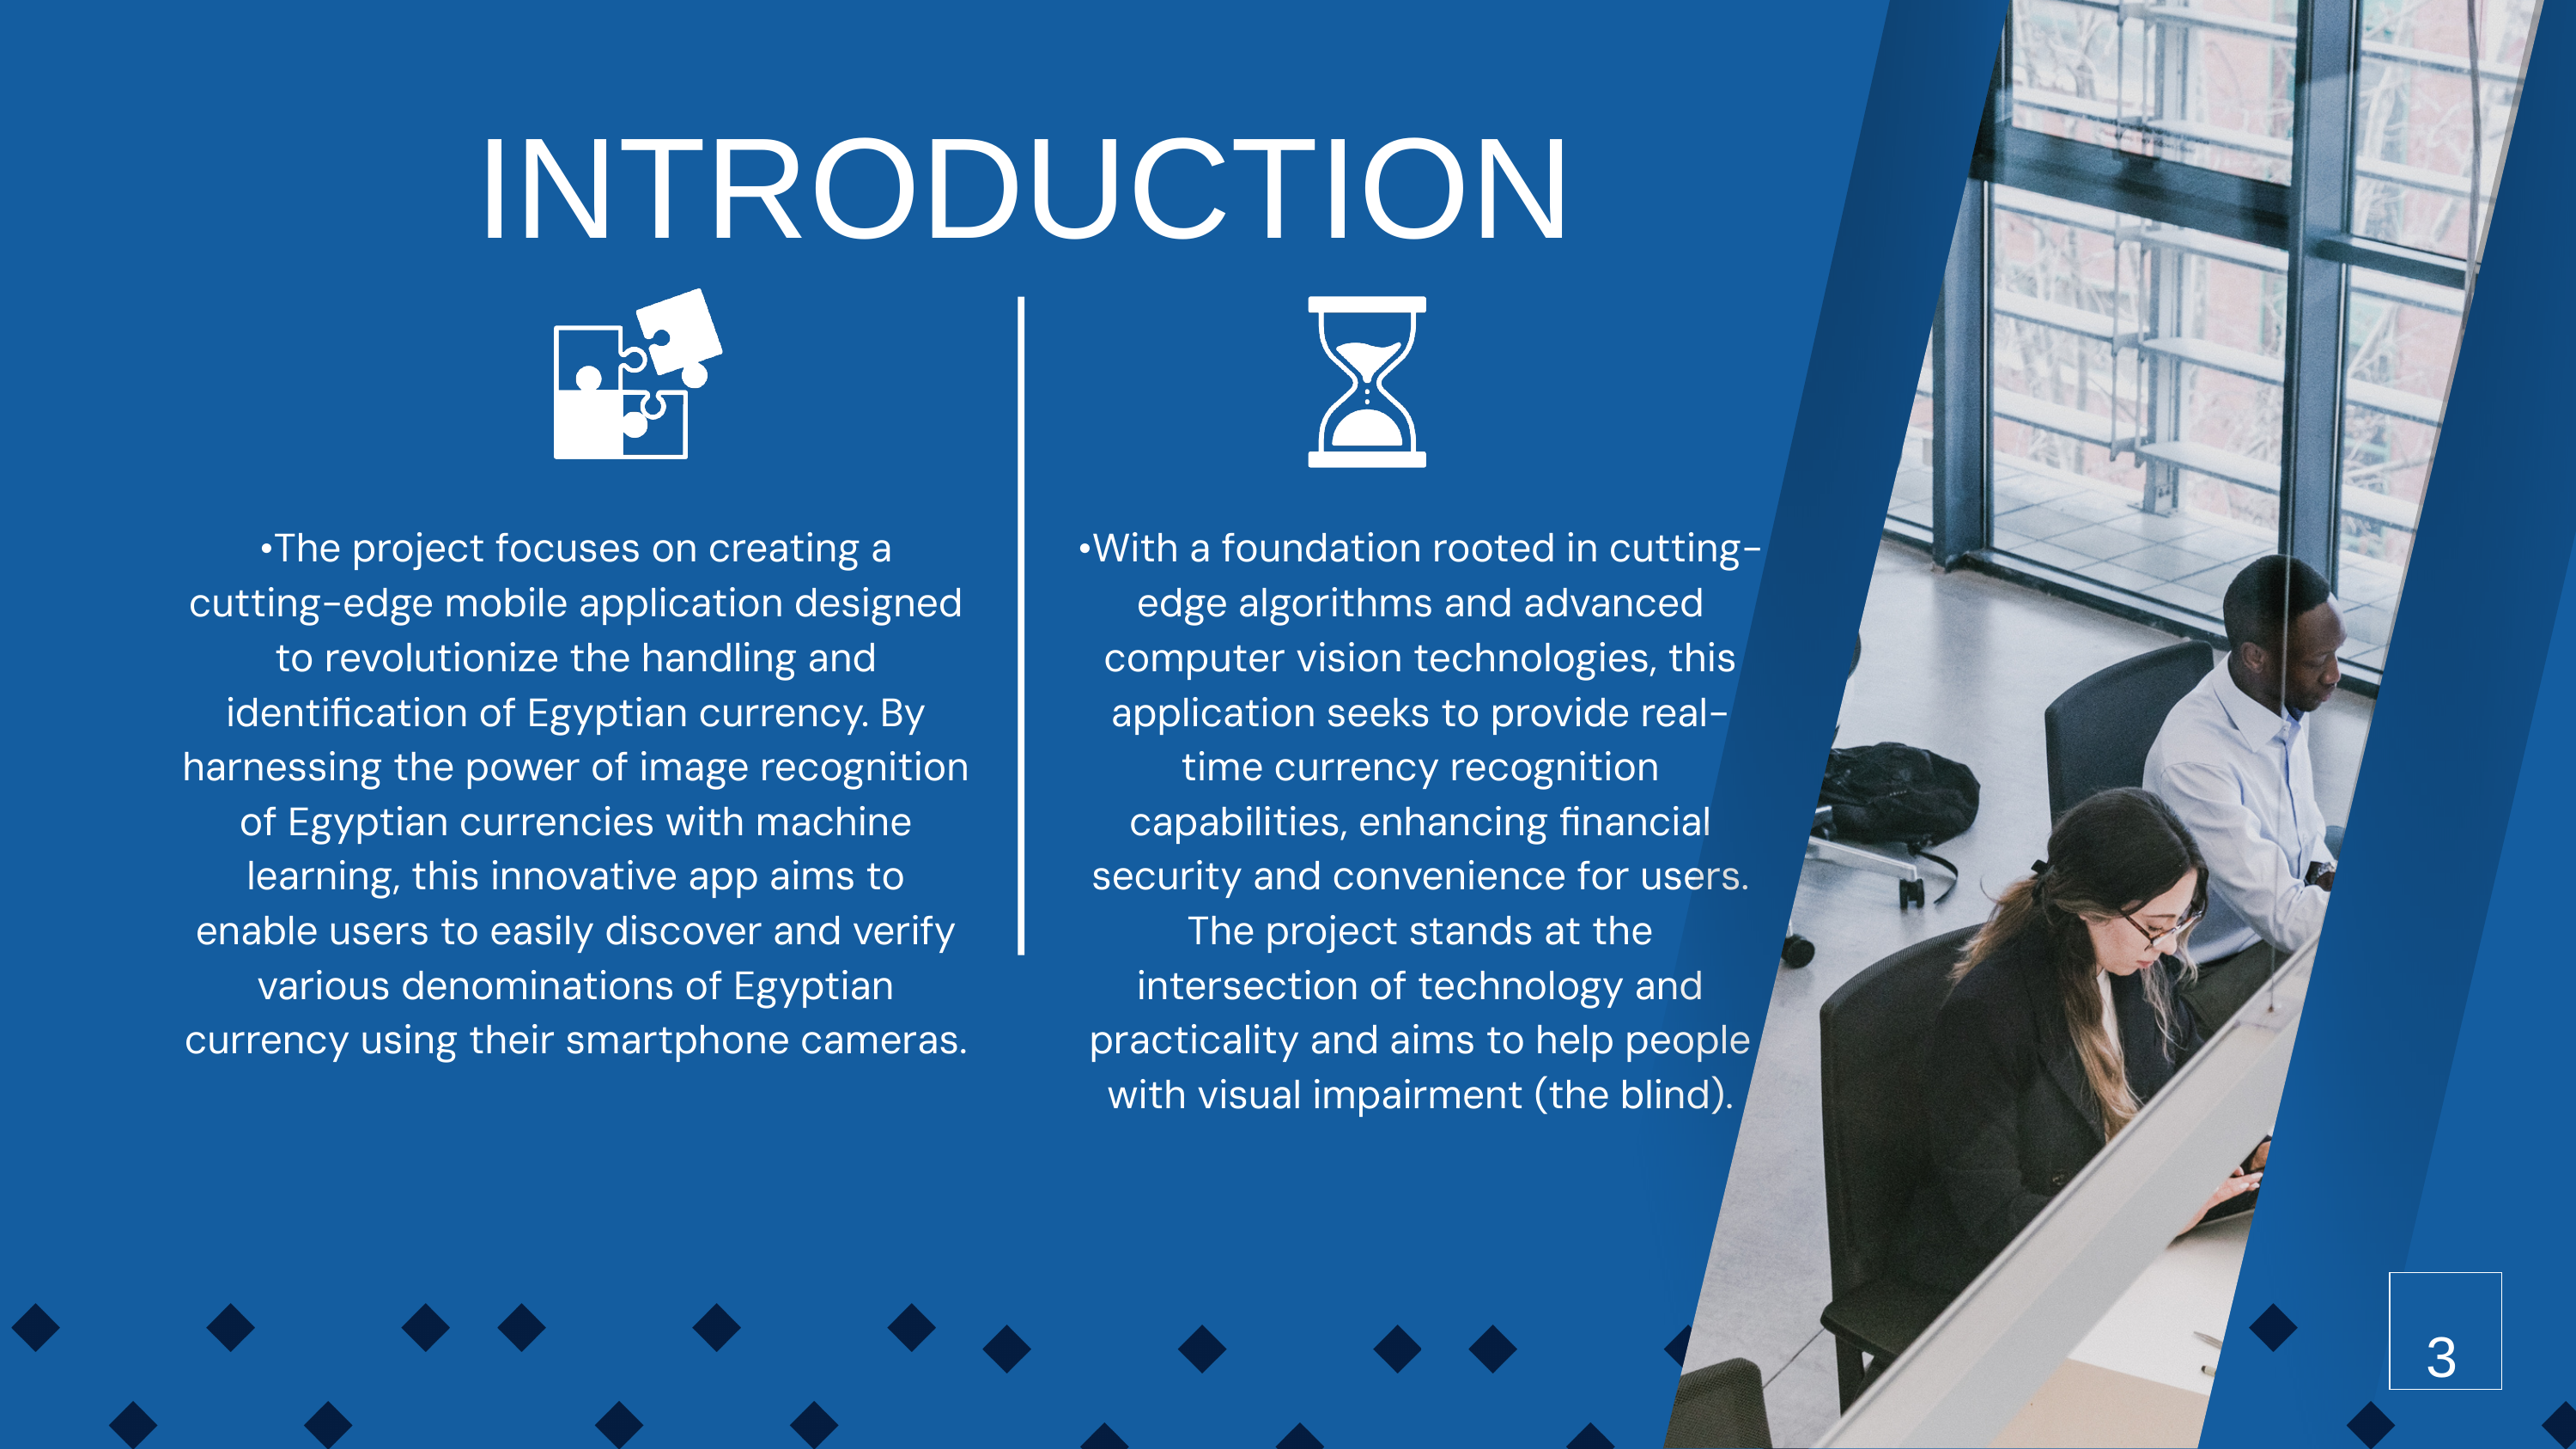

INTRODUCTION

•The project focuses on creating a cutting-edge mobile application designed to revolutionize the handling and identification of Egyptian currency. By harnessing the power of image recognition of Egyptian currencies with machine learning, this innovative app aims to enable users to easily discover and verify various denominations of Egyptian currency using their smartphone cameras.

•With a foundation rooted in cutting-edge algorithms and advanced computer vision technologies, this application seeks to provide real-time currency recognition capabilities, enhancing financial security and convenience for users. The project stands at the intersection of technology and practicality and aims to help people with visual impairment (the blind).

3